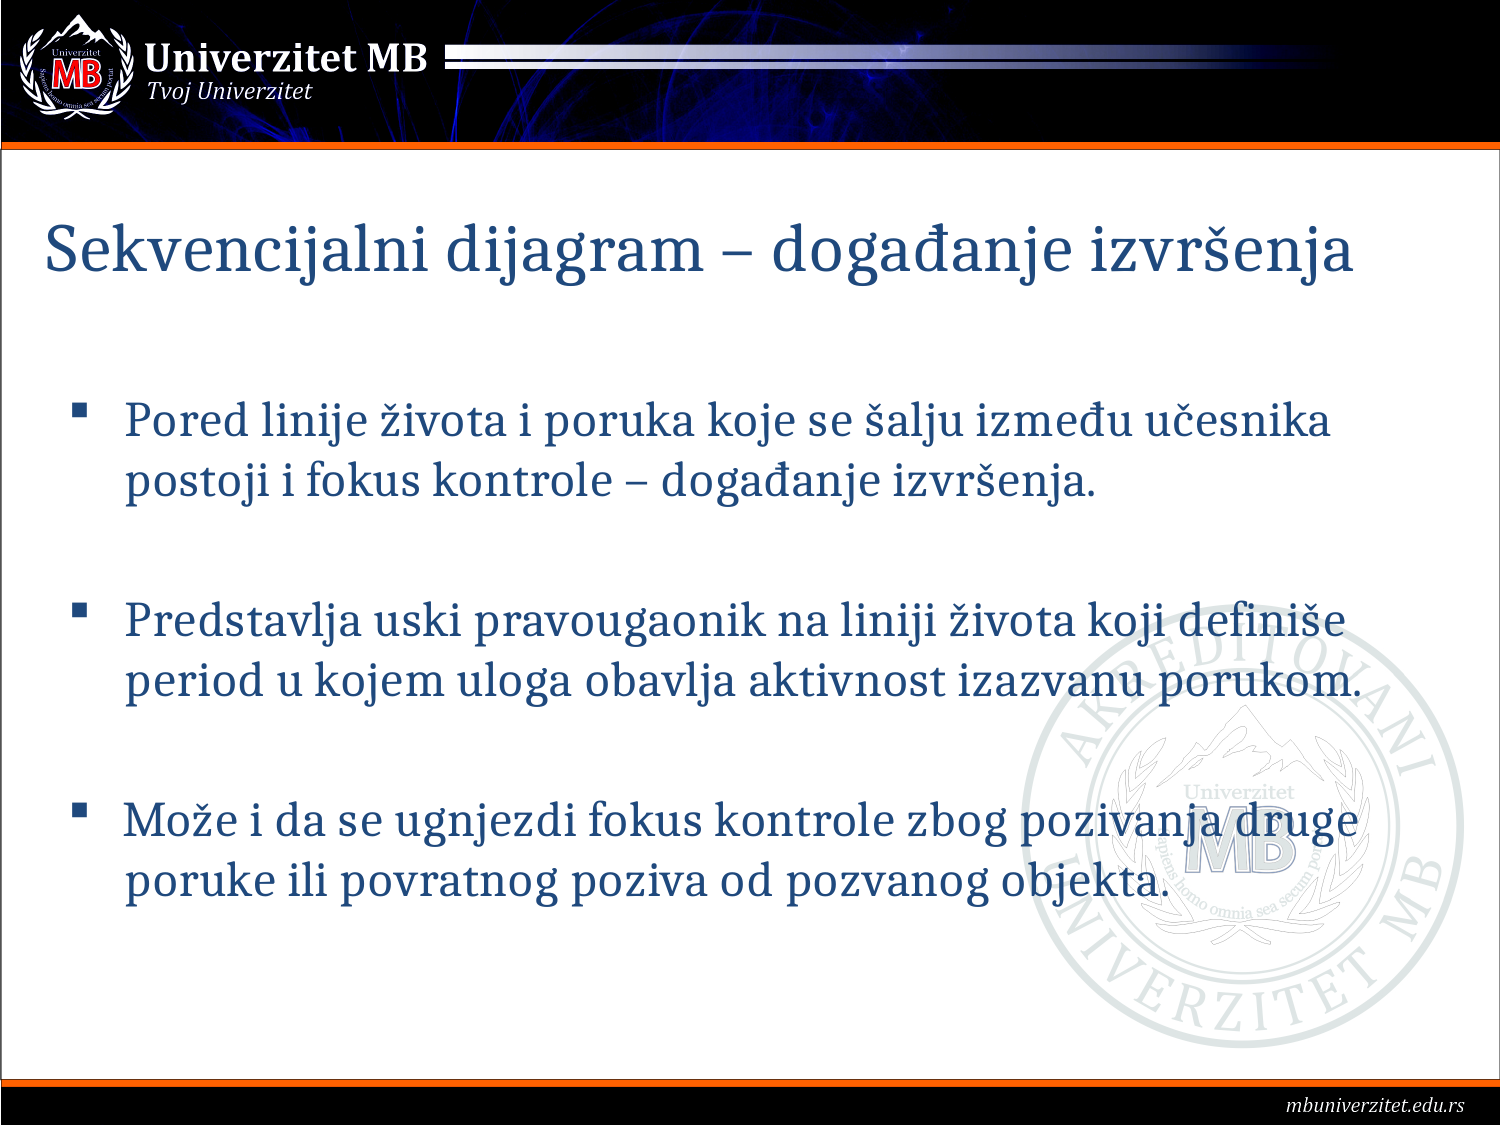

# Sekvencijalni dijagram – događanje izvršenja
Pored linije života i poruka koje se šalju između učesnika postoji i fokus kontrole – događanje izvršenja.

Predstavlja uski pravougaonik na liniji života koji definiše period u kojem uloga obavlja aktivnost izazvanu porukom.

Može i da se ugnjezdi fokus kontrole zbog pozivanja druge poruke ili povratnog poziva od pozvanog objekta.